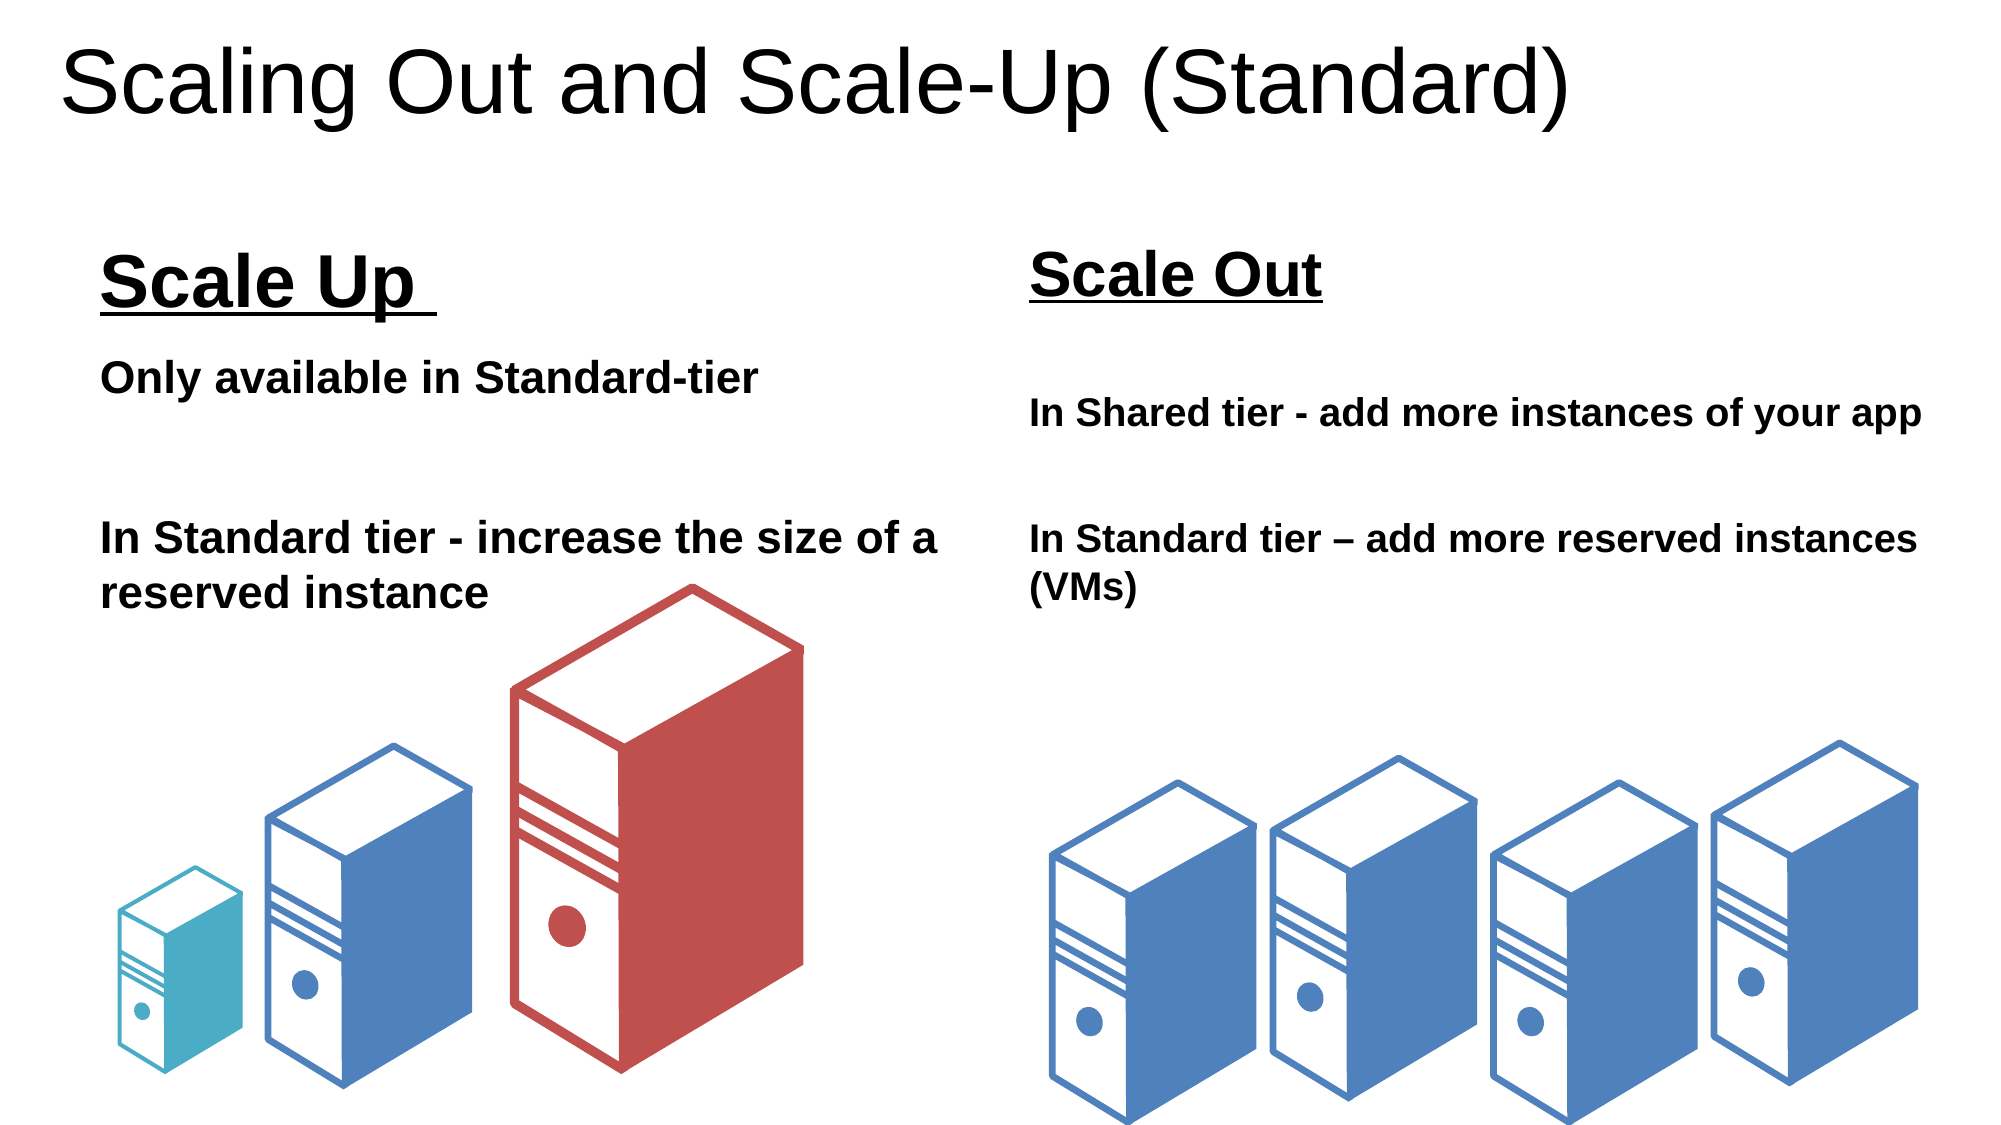

# Scaling Out and Scale-Up (Standard)
Scale Up
Only available in Standard-tier

In Standard tier - increase the size of a reserved instance
Scale Out

In Shared tier - add more instances of your app

In Standard tier – add more reserved instances (VMs)